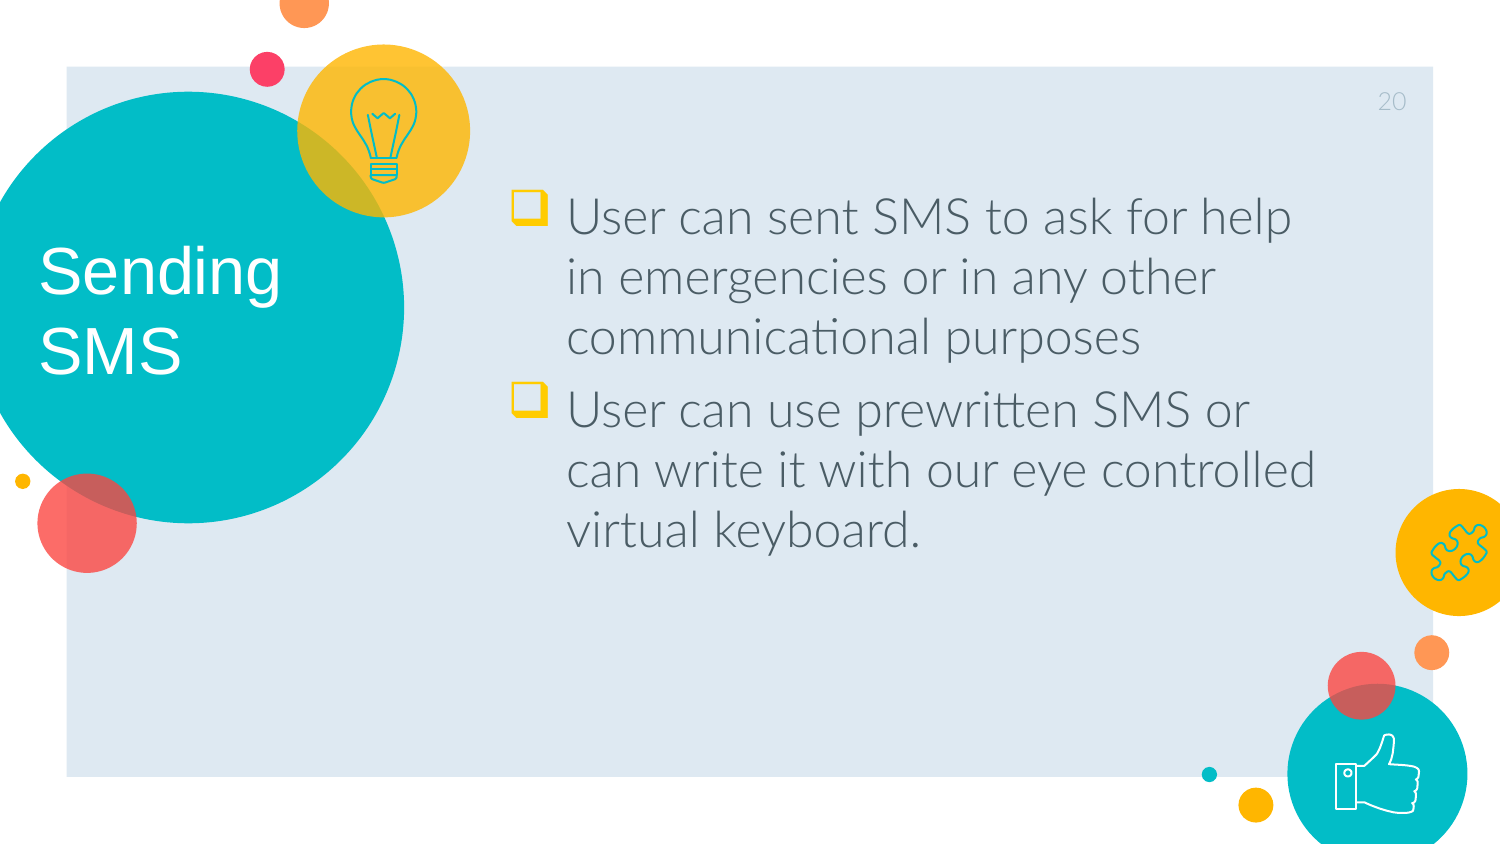

20
# Sending SMS
User can sent SMS to ask for help in emergencies or in any other communicational purposes
User can use prewritten SMS or can write it with our eye controlled virtual keyboard.